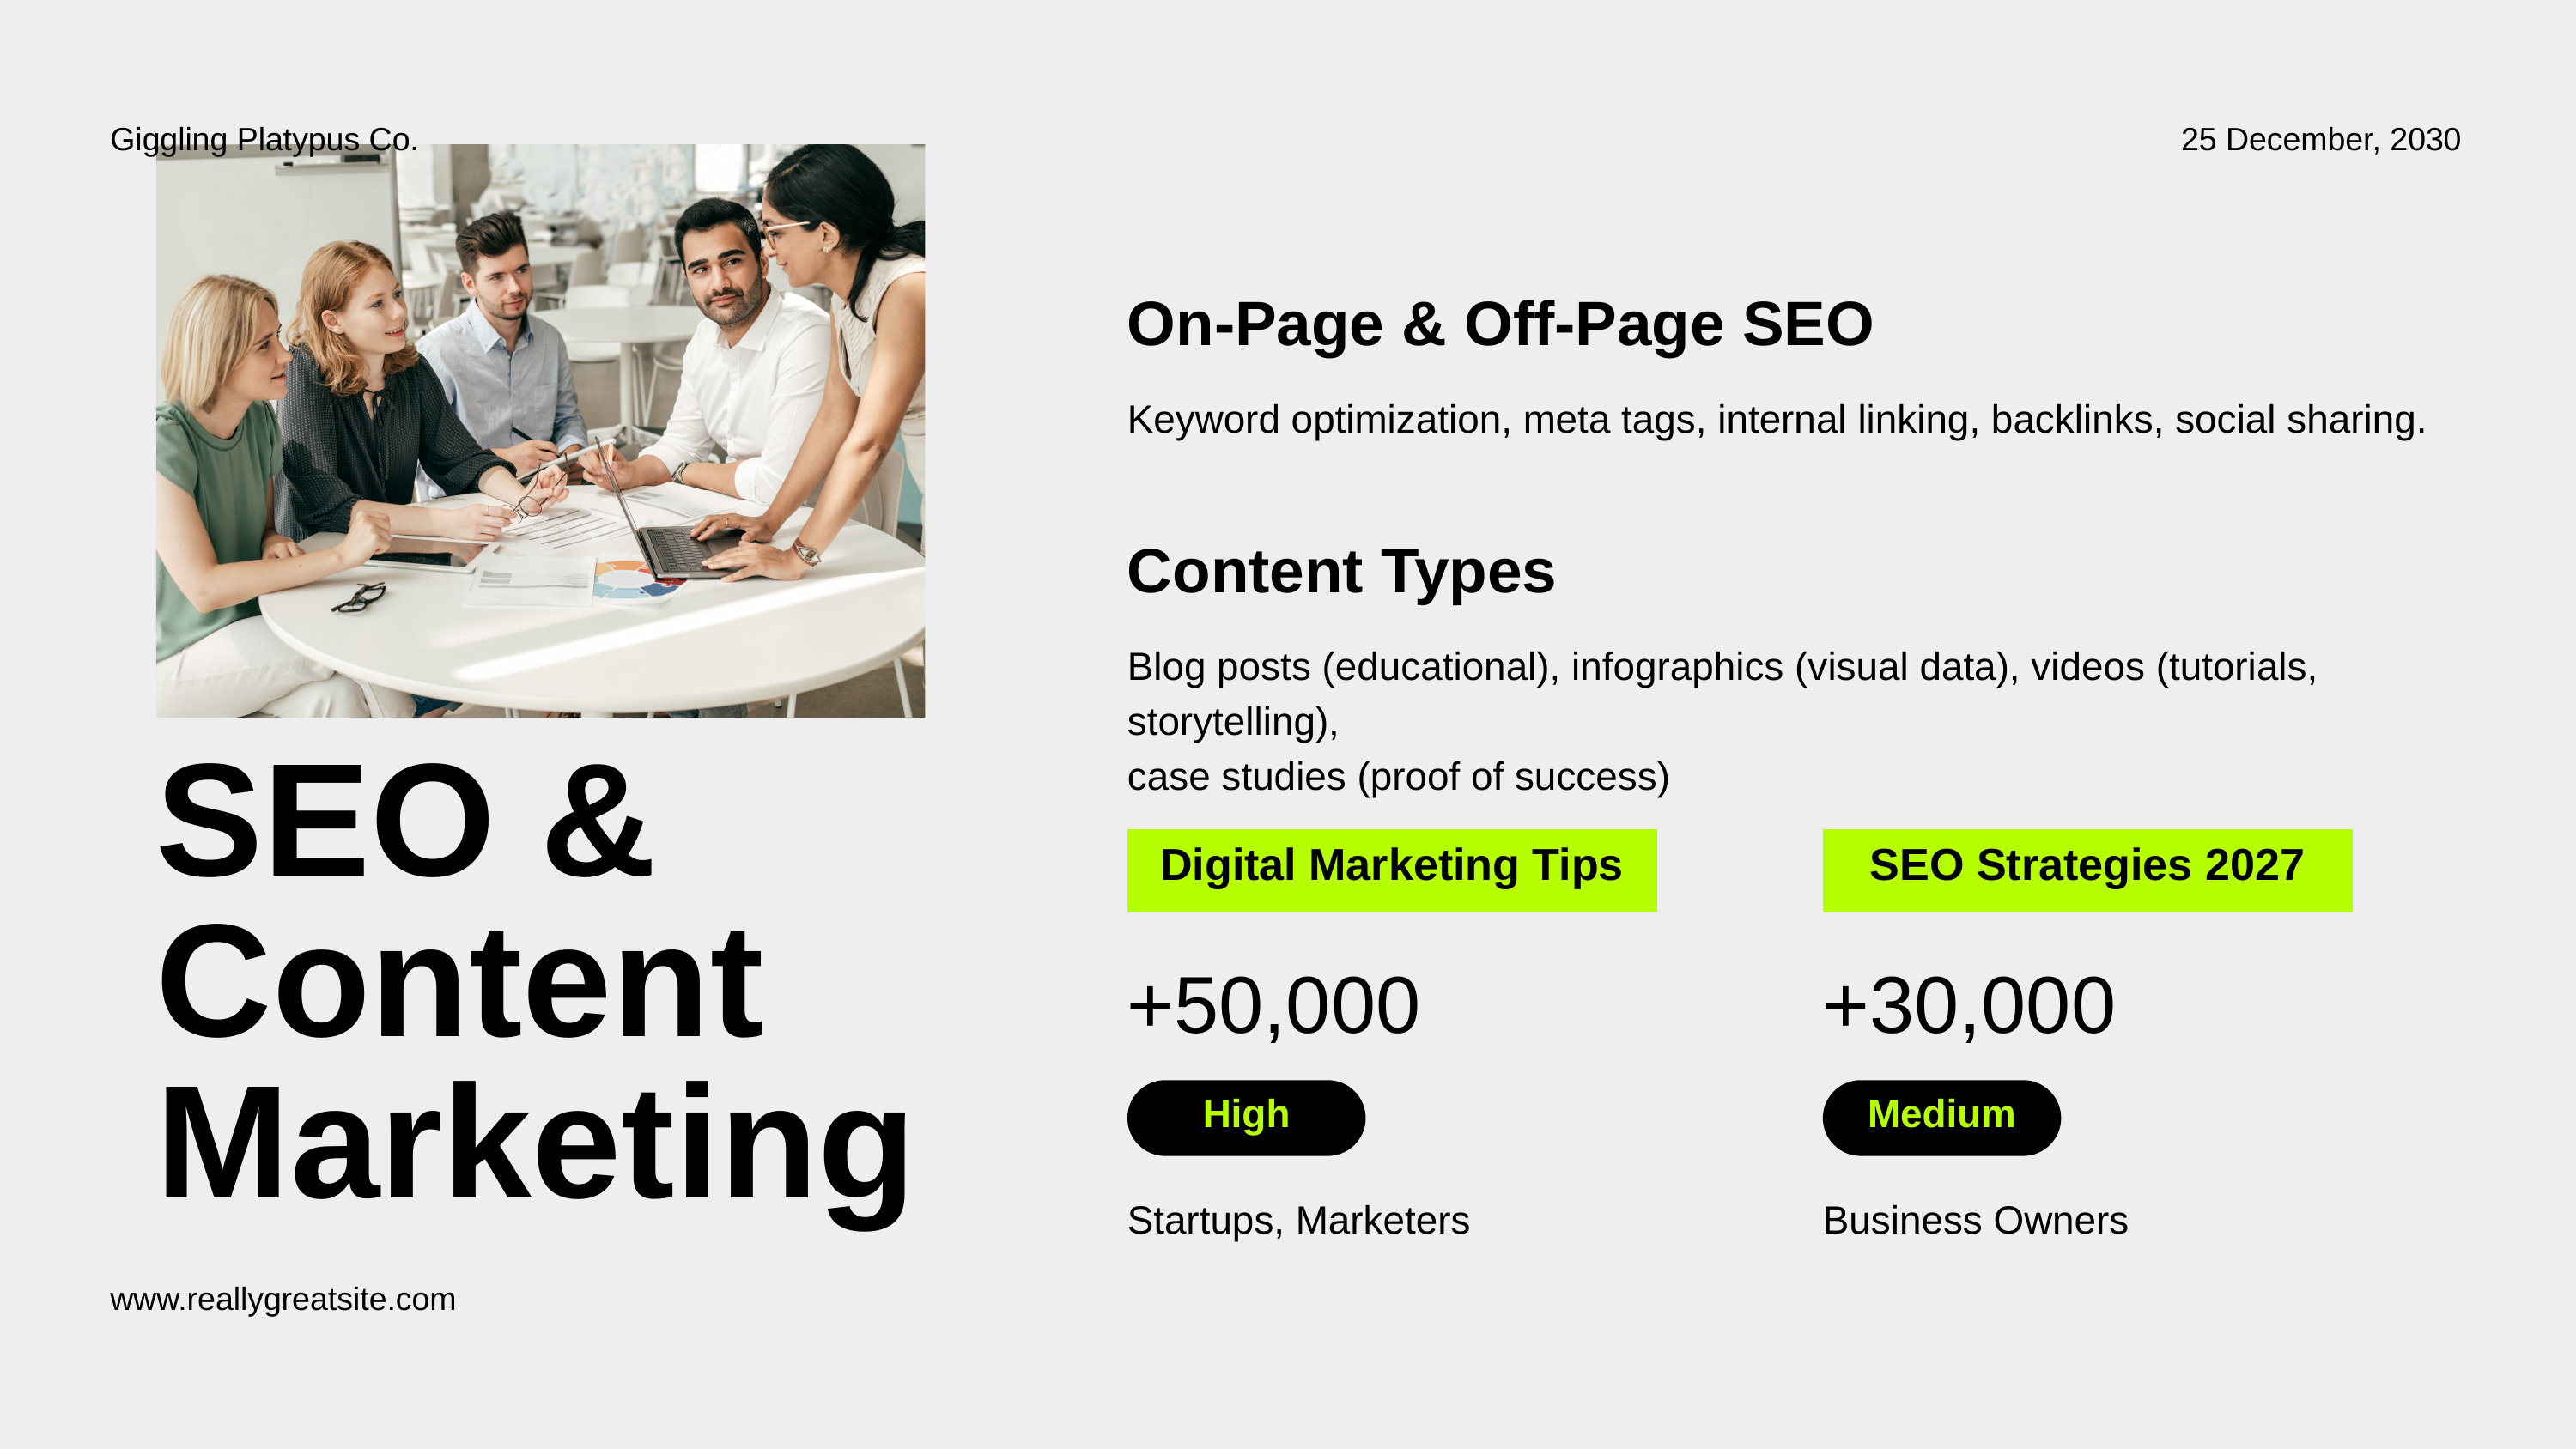

Giggling Platypus Co.
25 December, 2030

On-Page & Off-Page SEO
Keyword optimization, meta tags, internal linking, backlinks, social sharing.
Content Types
Blog posts (educational), infographics (visual data), videos (tutorials, storytelling),
case studies (proof of success)
SEO &
Content Marketing

Digital Marketing Tips

SEO Strategies 2027
+50,000
+30,000

High

Medium
Startups, Marketers
Business Owners
www.reallygreatsite.com